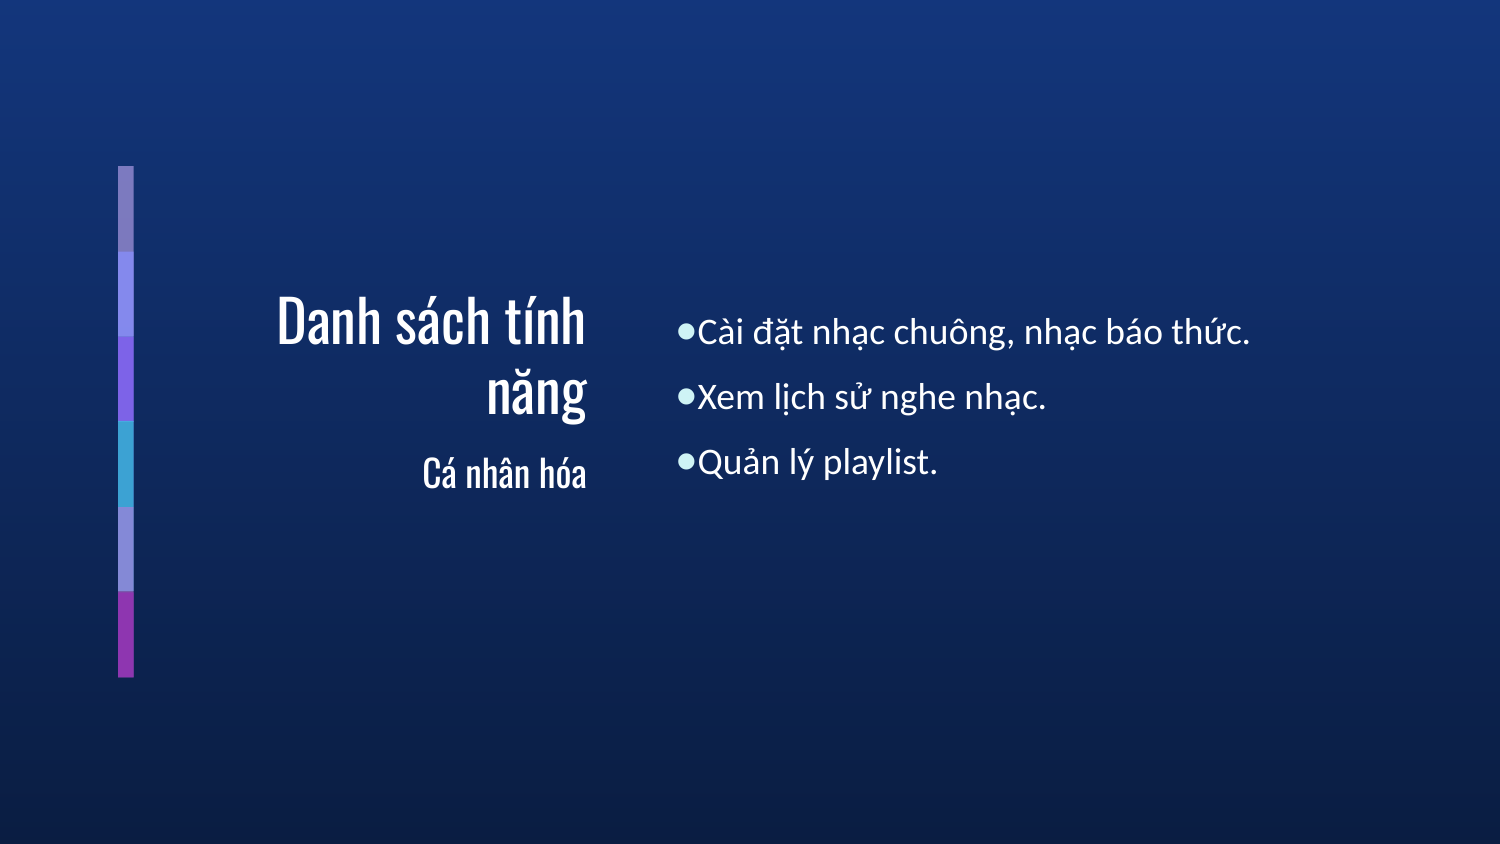

# Danh sách tính năng
Cài đặt nhạc chuông, nhạc báo thức.
Xem lịch sử nghe nhạc.
Quản lý playlist.

Cá nhân hóa